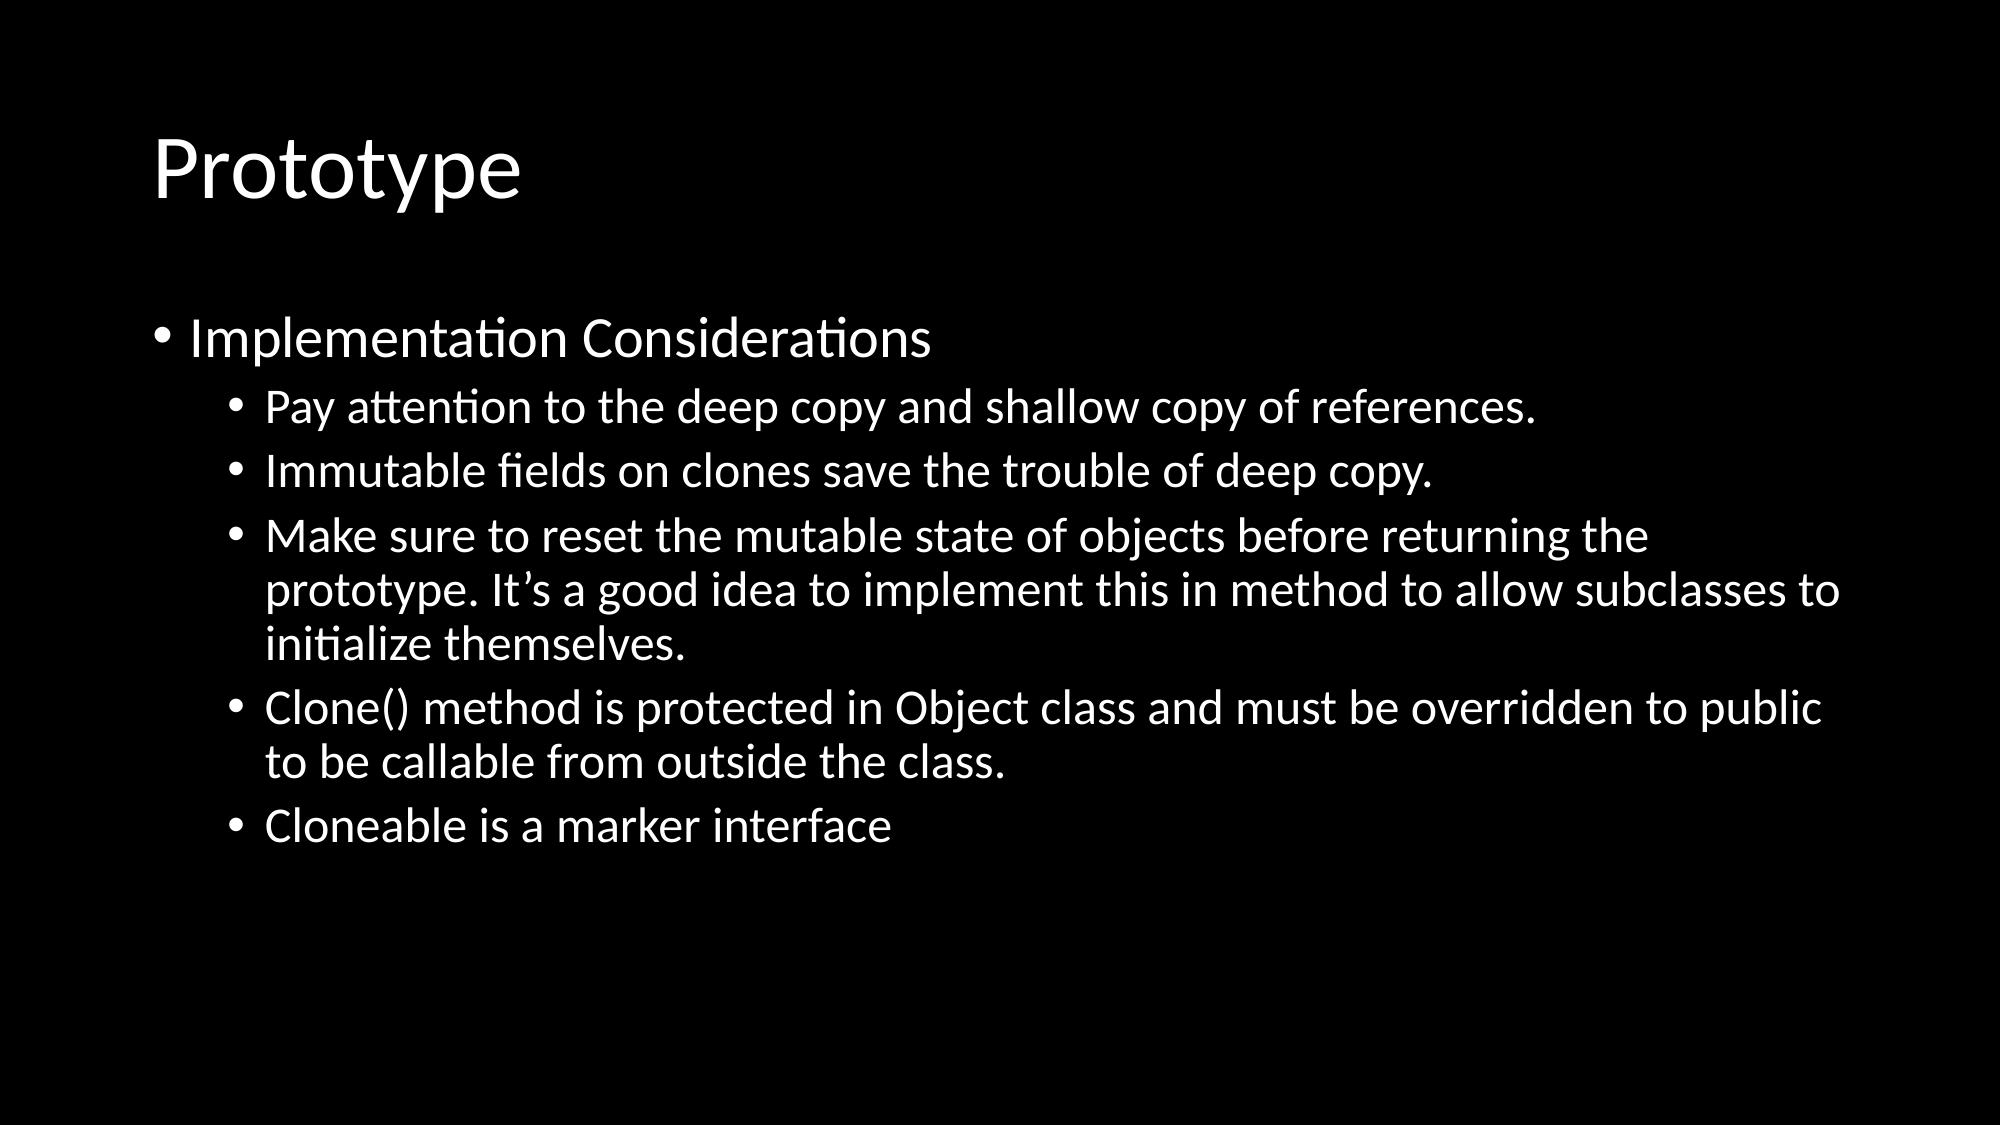

# Prototype
Implementation Considerations
Pay attention to the deep copy and shallow copy of references.
Immutable fields on clones save the trouble of deep copy.
Make sure to reset the mutable state of objects before returning the prototype. It’s a good idea to implement this in method to allow subclasses to initialize themselves.
Clone() method is protected in Object class and must be overridden to public to be callable from outside the class.
Cloneable is a marker interface